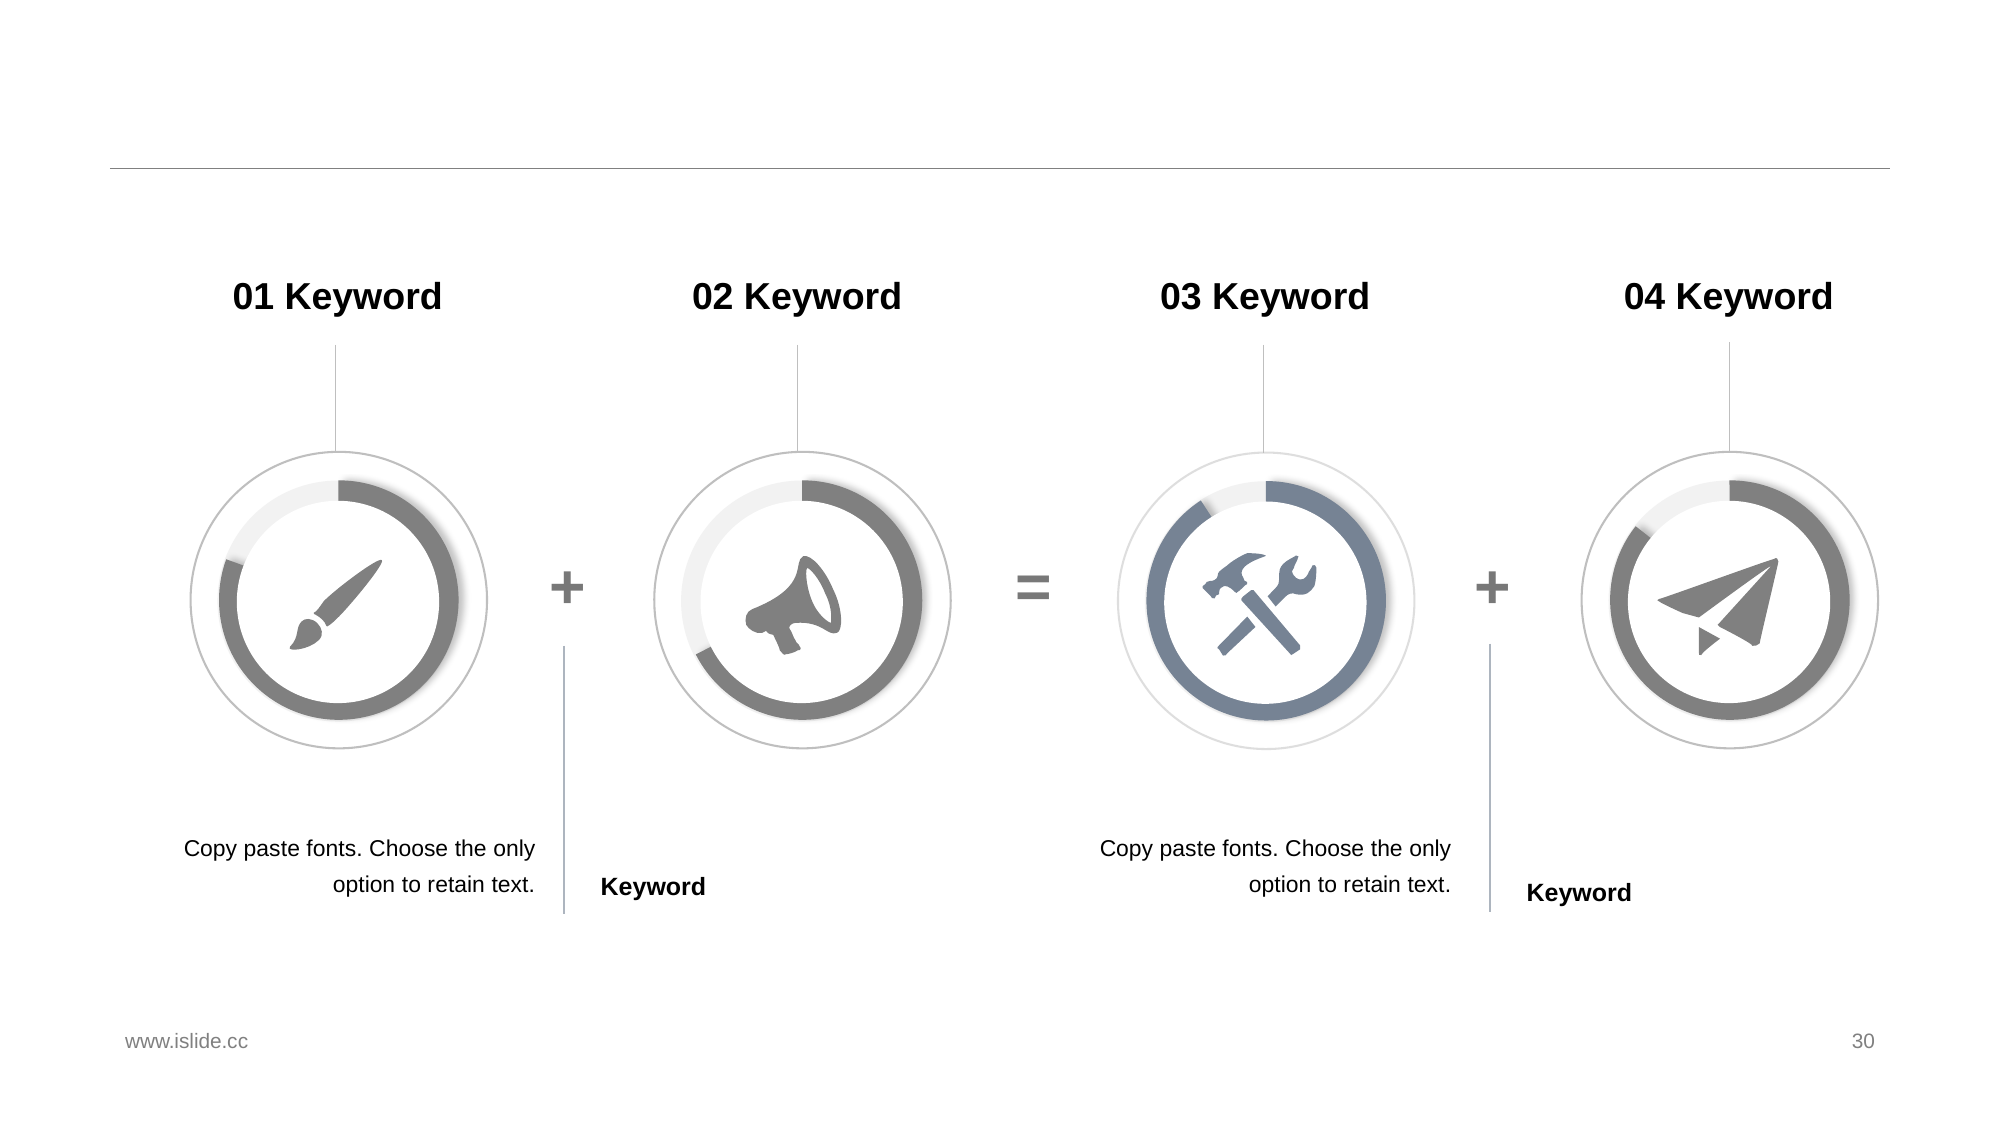

#
01 Keyword
02 Keyword
03 Keyword
04 Keyword

+
=
+

Copy paste fonts. Choose the only option to retain text.
Copy paste fonts. Choose the only option to retain text.
Keyword
Keyword
www.islide.cc
30